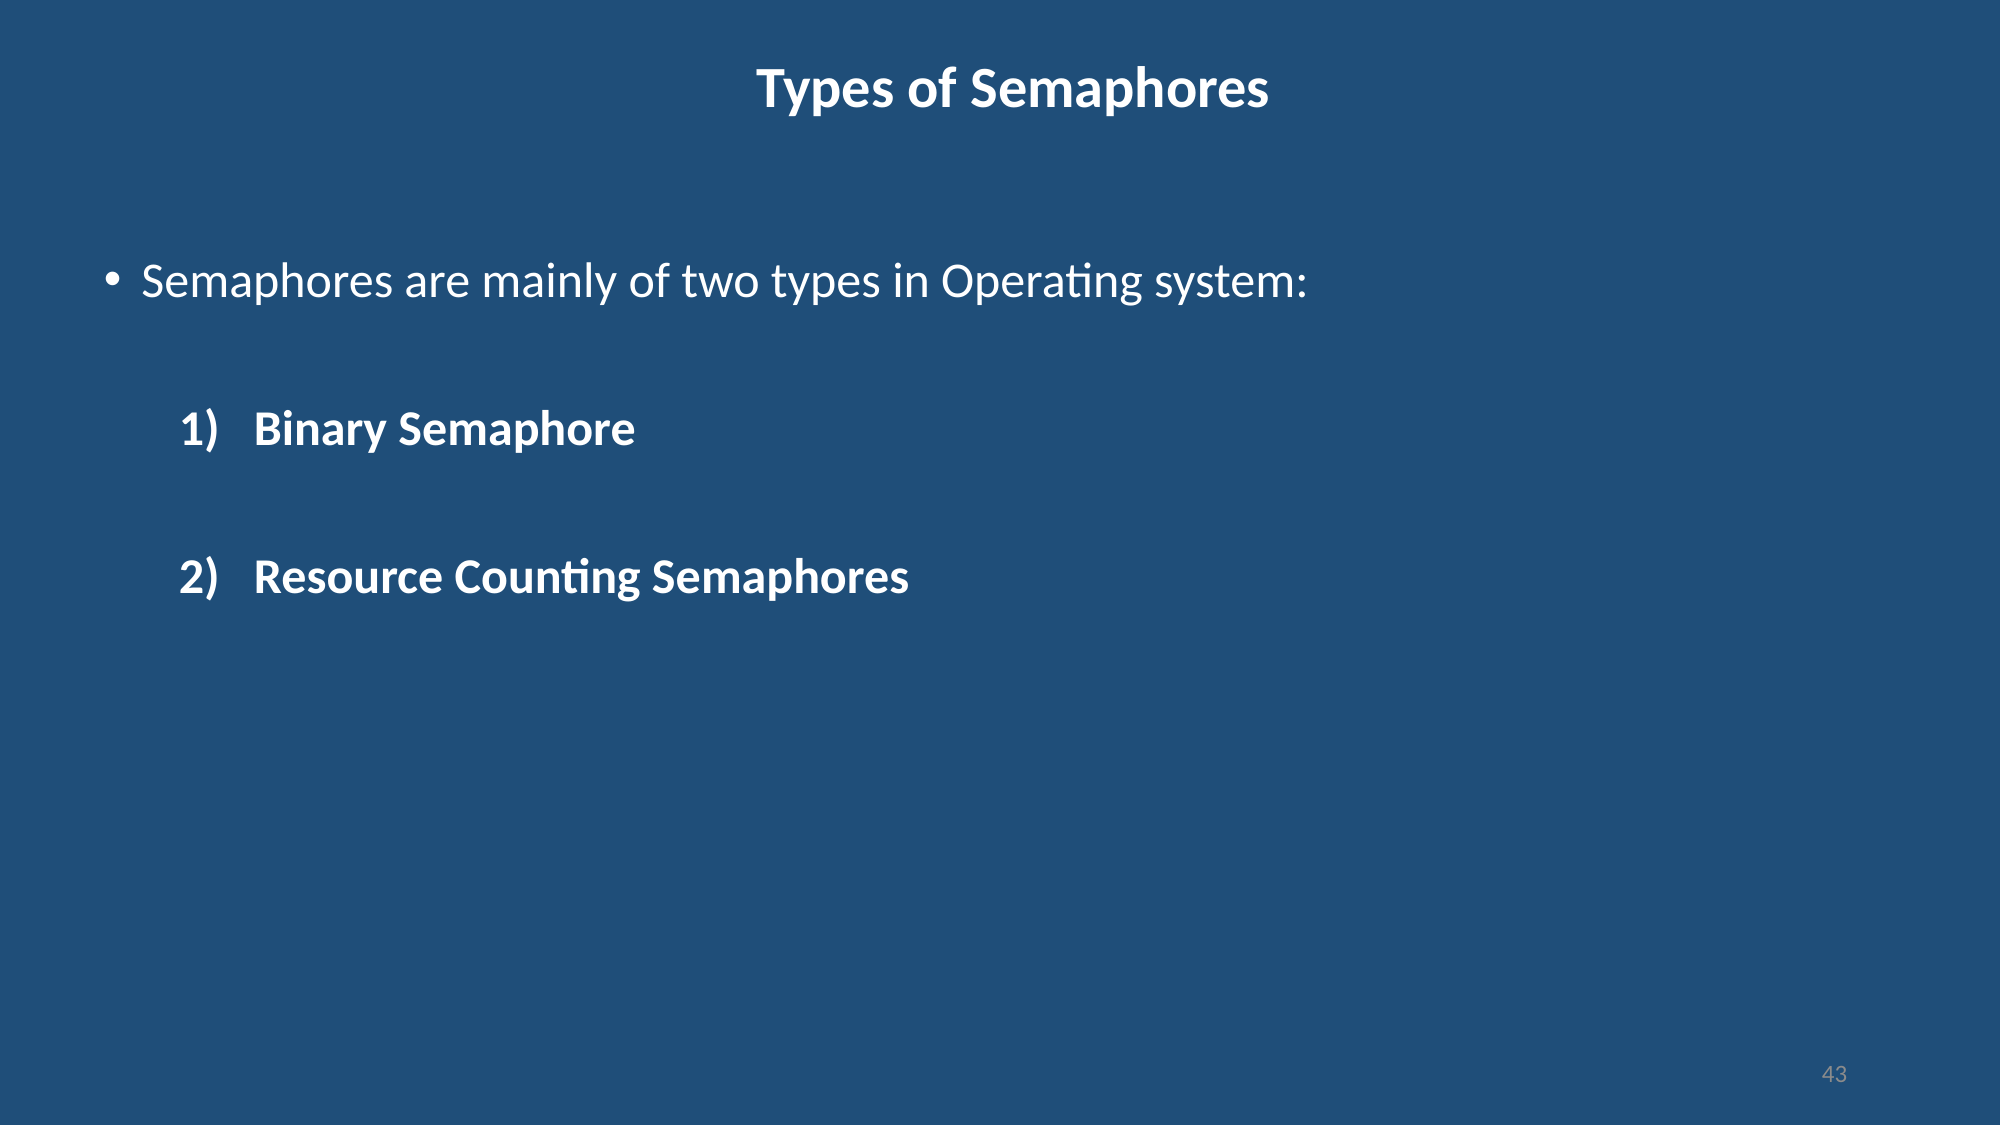

# Types of Semaphores

Semaphores are mainly of two types in Operating system:

Binary Semaphore

Resource Counting Semaphores
43